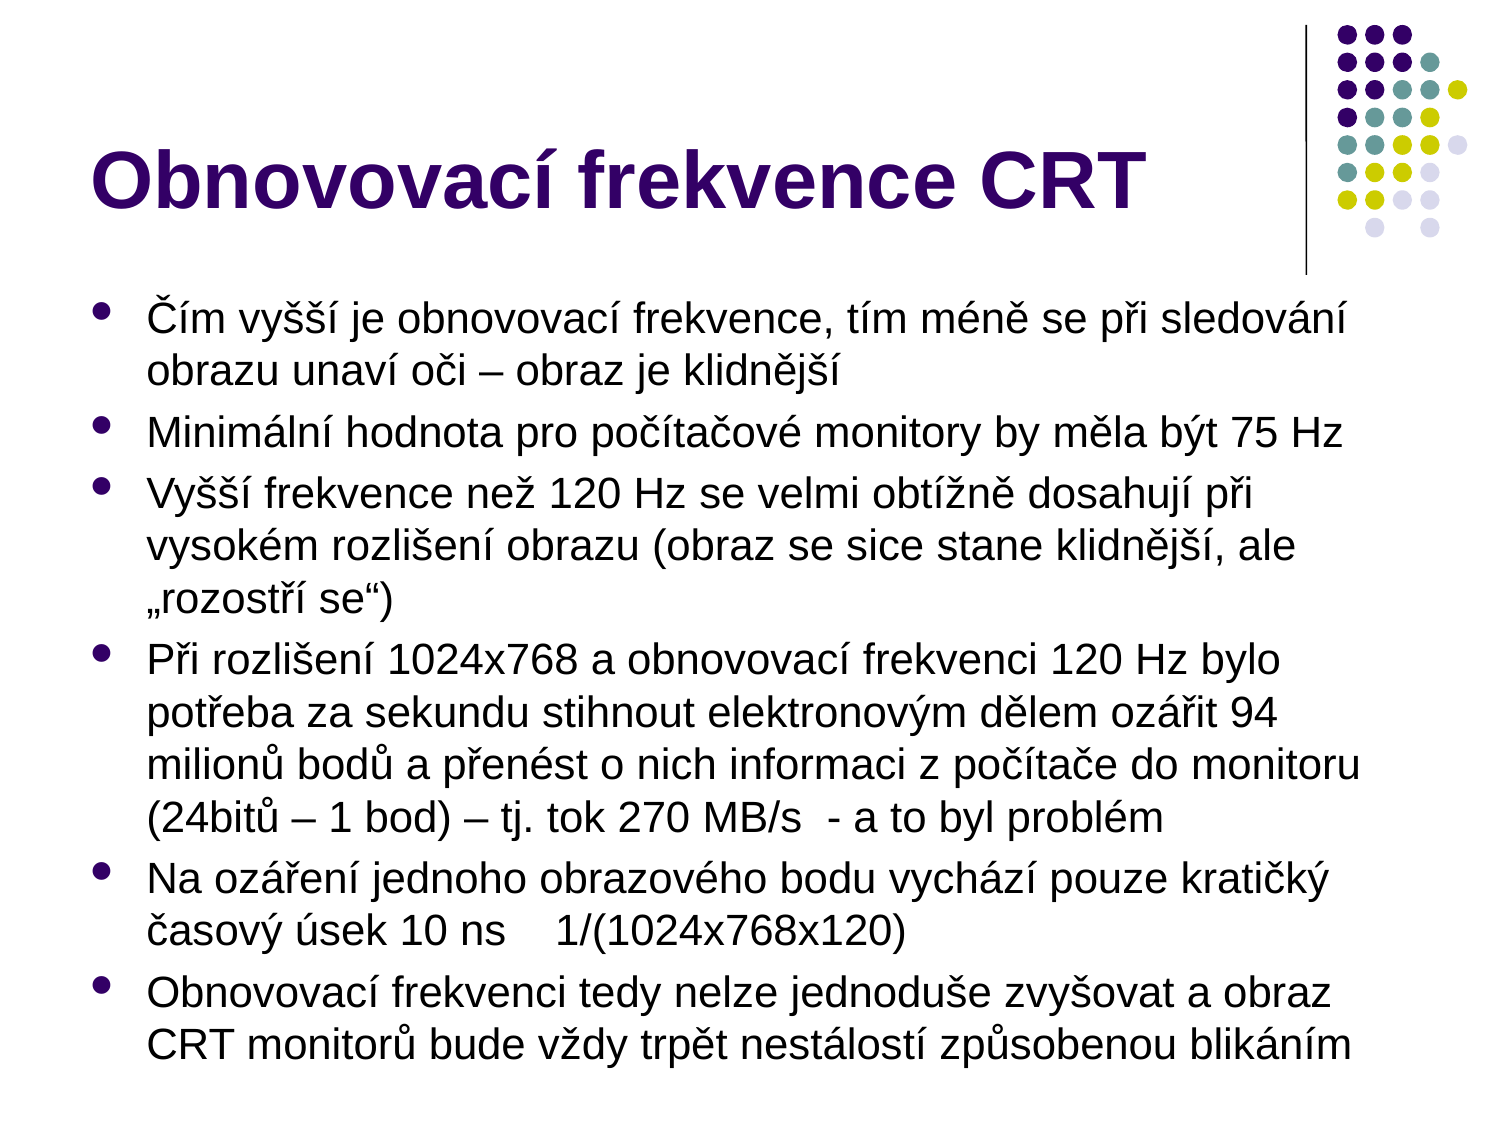

# Obnovovací frekvence CRT
Čím vyšší je obnovovací frekvence, tím méně se při sledování obrazu unaví oči – obraz je klidnější
Minimální hodnota pro počítačové monitory by měla být 75 Hz
Vyšší frekvence než 120 Hz se velmi obtížně dosahují při vysokém rozlišení obrazu (obraz se sice stane klidnější, ale „rozostří se“)
Při rozlišení 1024x768 a obnovovací frekvenci 120 Hz bylo potřeba za sekundu stihnout elektronovým dělem ozářit 94 milionů bodů a přenést o nich informaci z počítače do monitoru (24bitů – 1 bod) – tj. tok 270 MB/s  - a to byl problém
Na ozáření jednoho obrazového bodu vychází pouze kratičký časový úsek 10 ns    1/(1024x768x120)
Obnovovací frekvenci tedy nelze jednoduše zvyšovat a obraz CRT monitorů bude vždy trpět nestálostí způsobenou blikáním